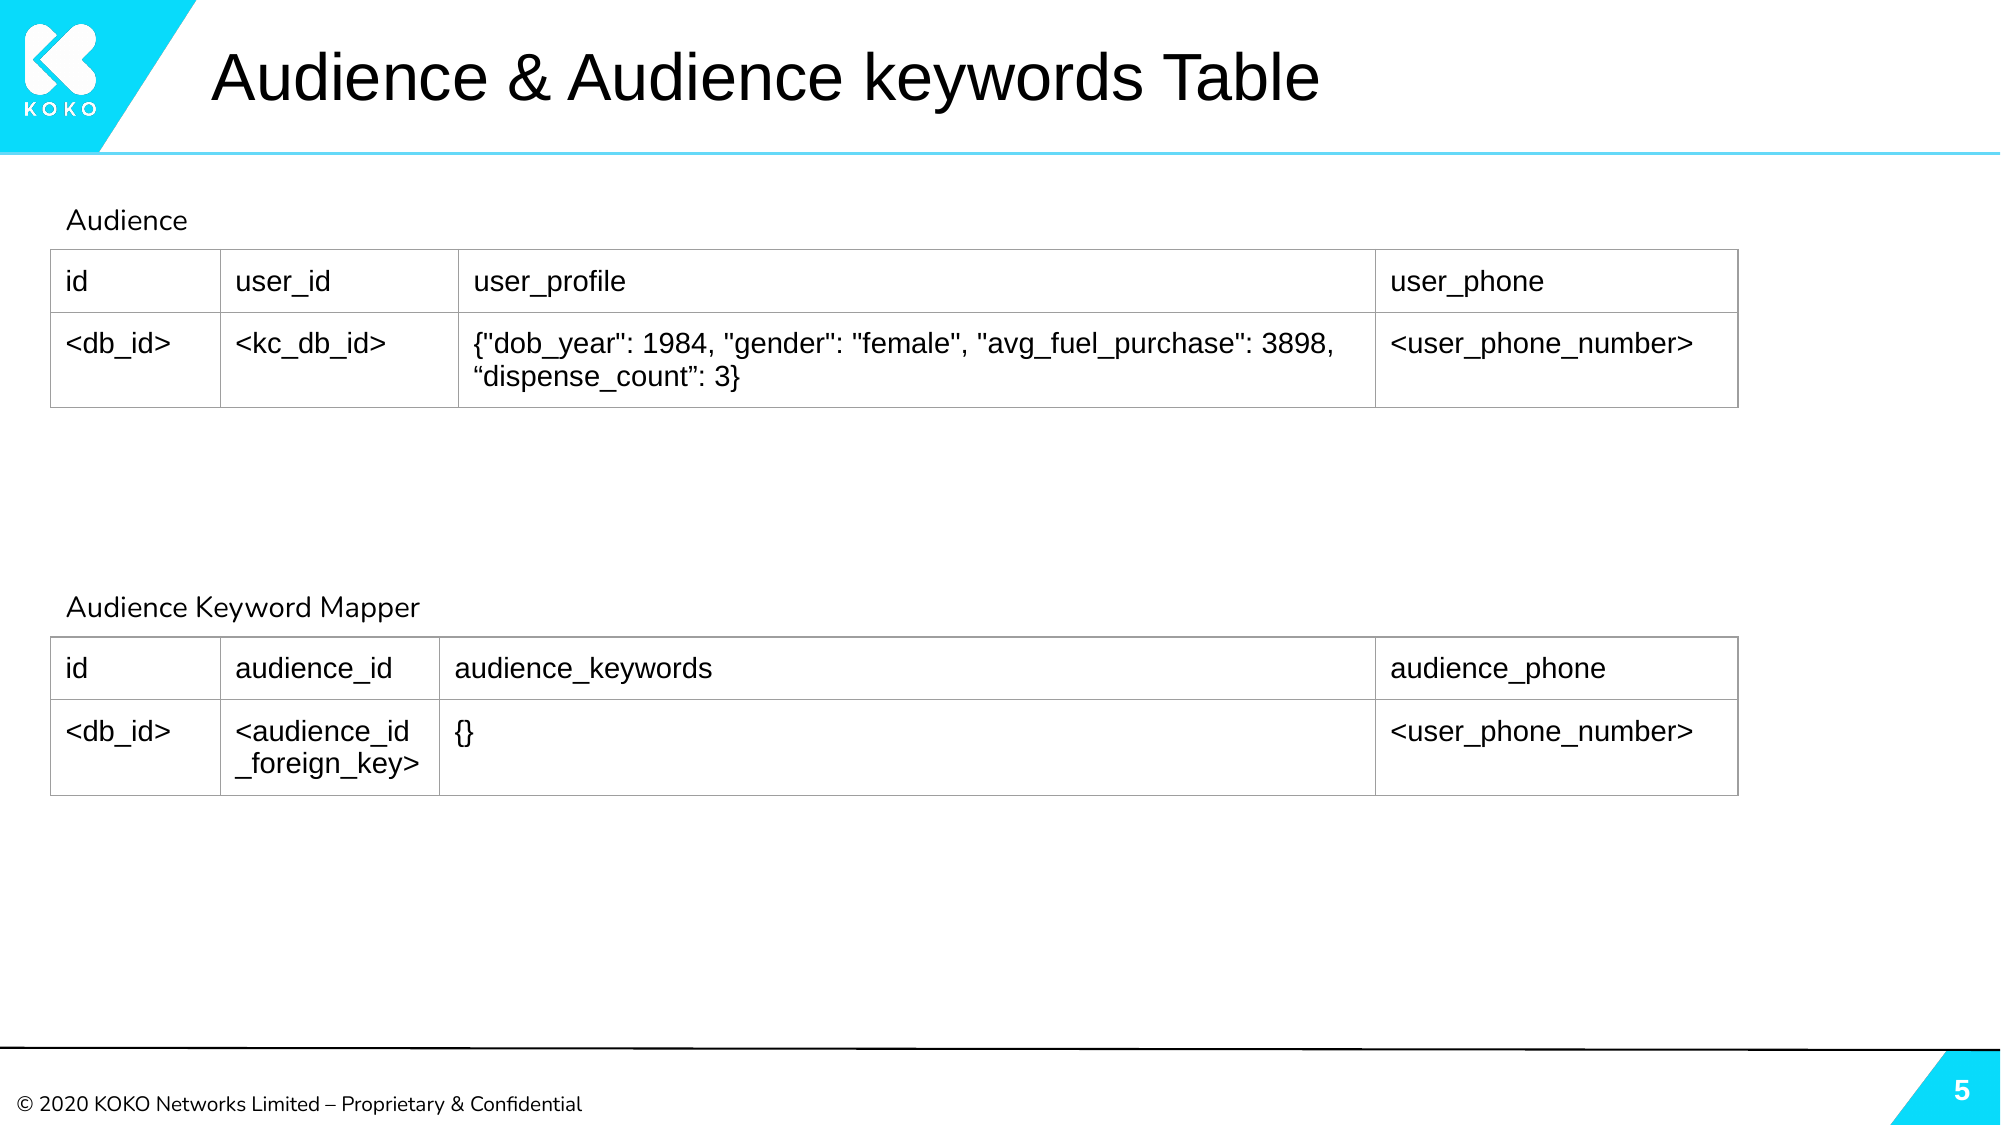

# Audience & Audience keywords Table
Audience
| id | user\_id | user\_profile | user\_phone |
| --- | --- | --- | --- |
| <db\_id> | <kc\_db\_id> | {"dob\_year": 1984, "gender": "female", "avg\_fuel\_purchase": 3898, “dispense\_count”: 3} | <user\_phone\_number> |
Audience Keyword Mapper
| id | audience\_id | audience\_keywords | audience\_phone |
| --- | --- | --- | --- |
| <db\_id> | <audience\_id\_foreign\_key> | {} | <user\_phone\_number> |
5